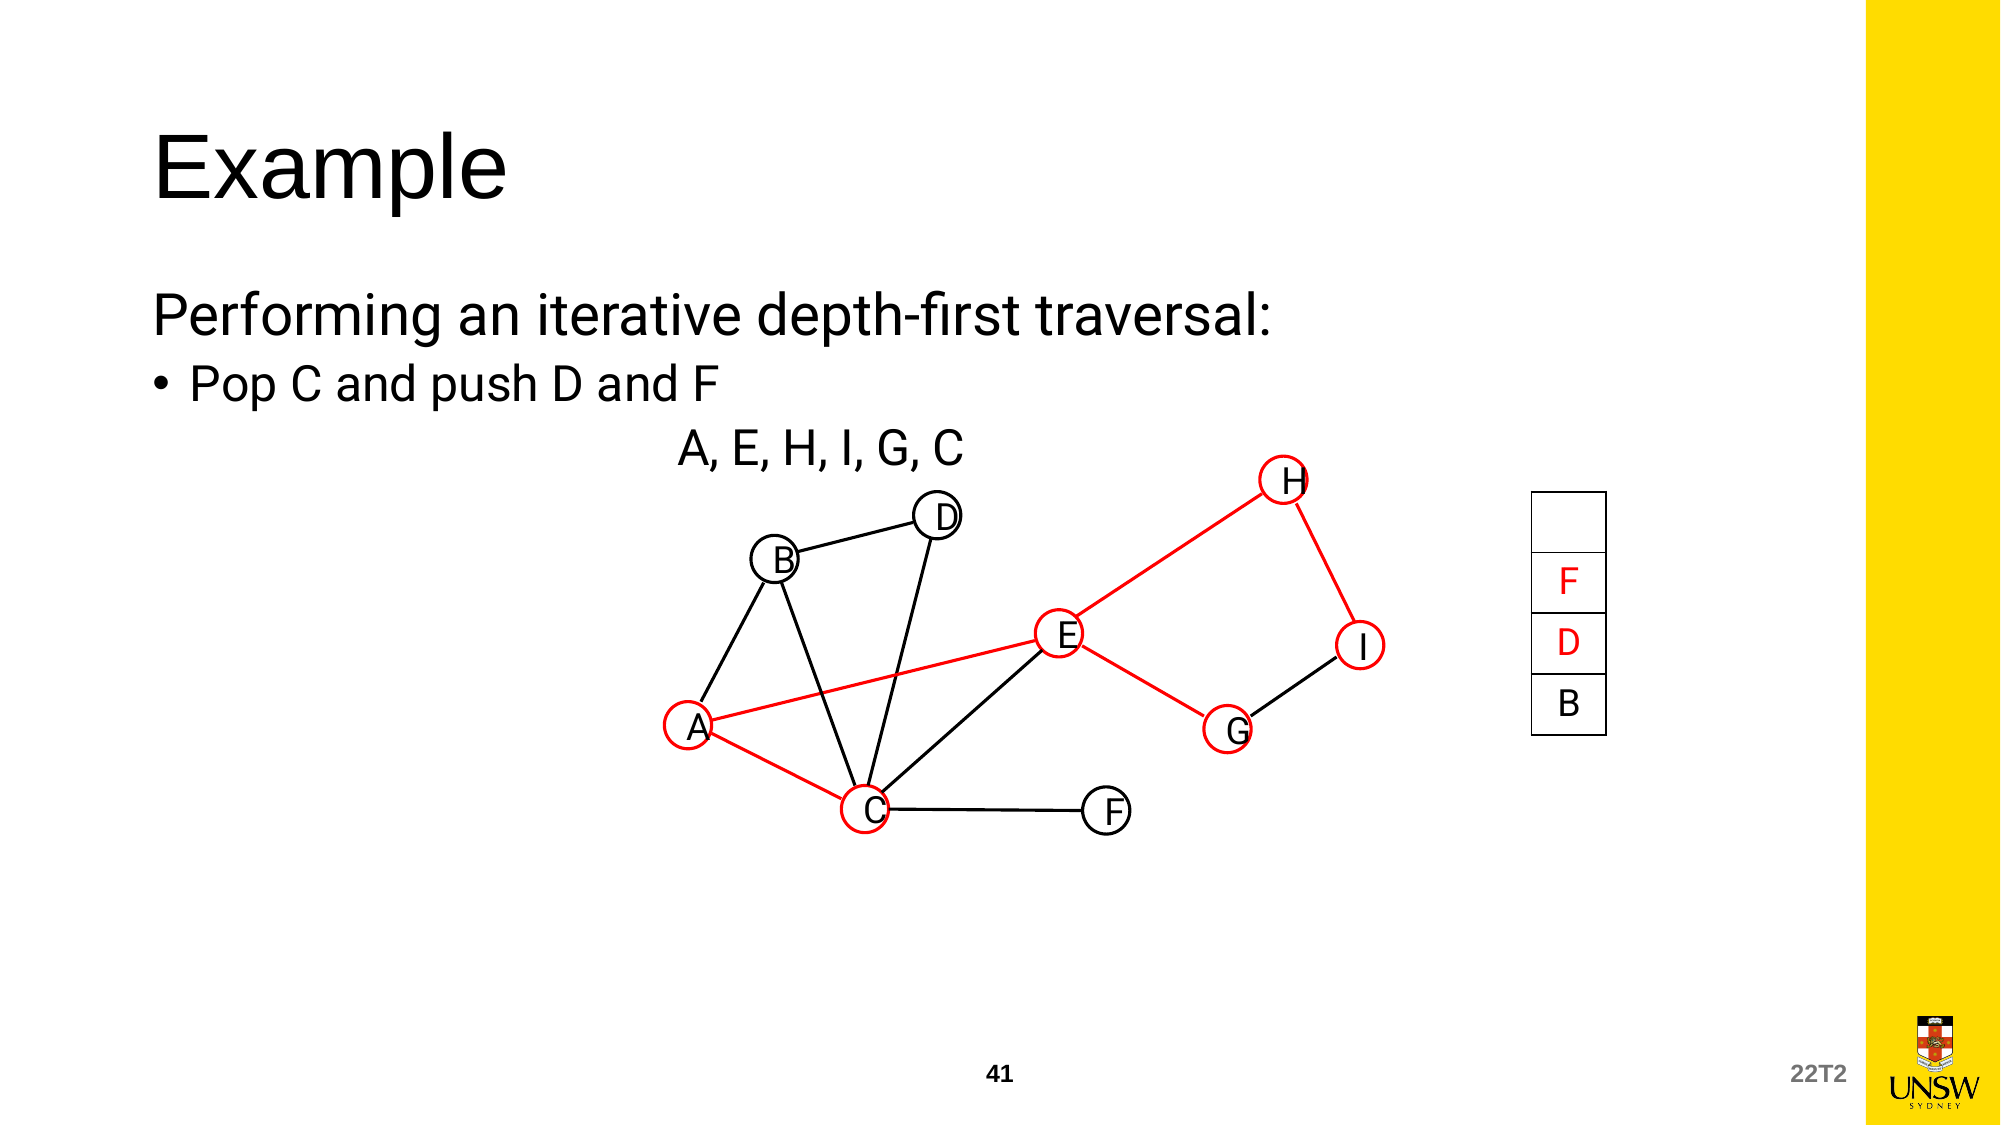

# Example
Performing an iterative depth-first traversal:
Pop C and push D and F
			A, E, H, I, G, C

H
D
B
E
I
A
G
C
F
|  |
| --- |
| F |
| D |
| B |
41
22T2